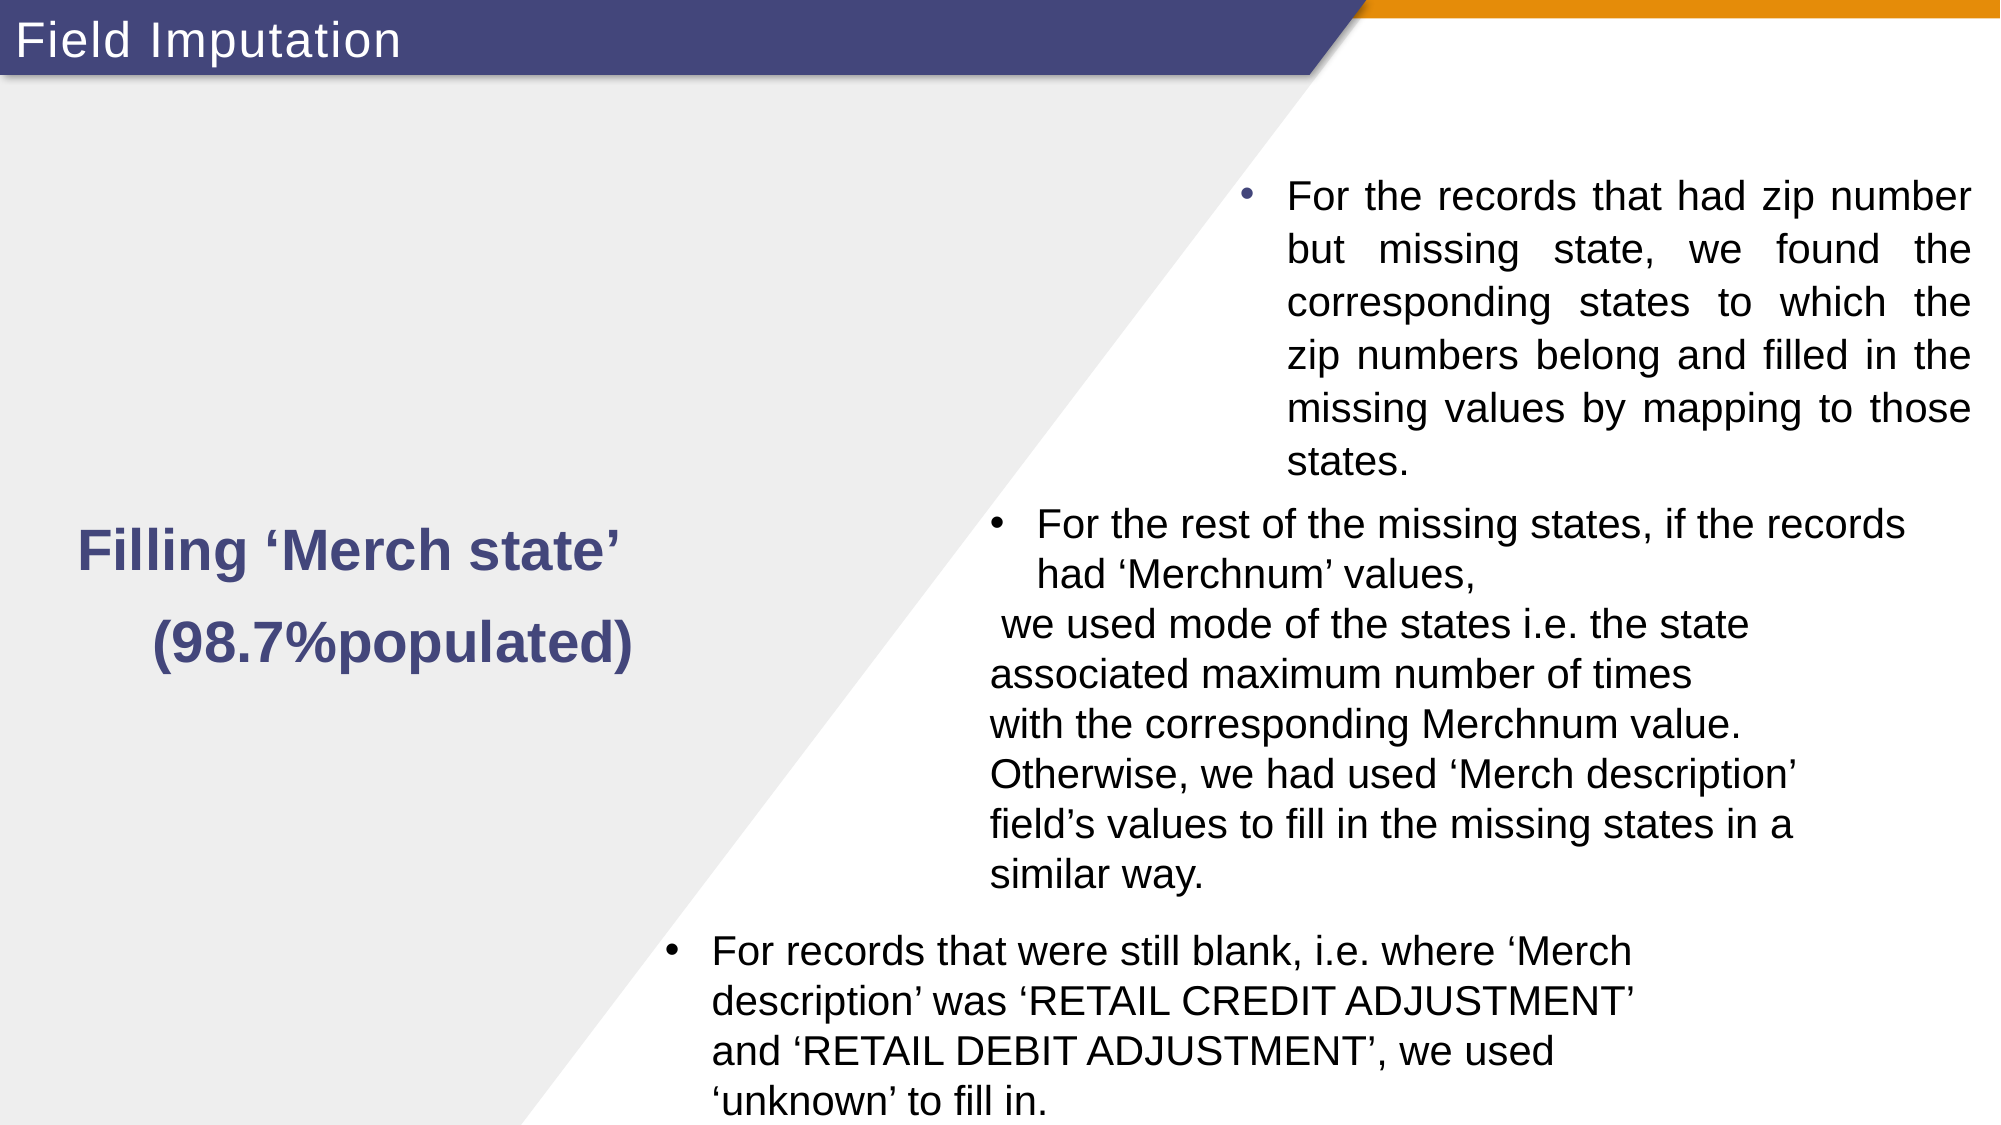

# Field Imputation
For the records that had zip number but missing state, we found the corresponding states to which the zip numbers belong and filled in the missing values by mapping to those states.
For the rest of the missing states, if the records had ‘Merchnum’ values,
 we used mode of the states i.e. the state associated maximum number of times
with the corresponding Merchnum value. Otherwise, we had used ‘Merch description’
field’s values to fill in the missing states in a similar way.

Filling ‘Merch state’
(98.7%populated)
For records that were still blank, i.e. where ‘Merch description’ was ‘RETAIL CREDIT ADJUSTMENT’ and ‘RETAIL DEBIT ADJUSTMENT’, we used ‘unknown’ to fill in.